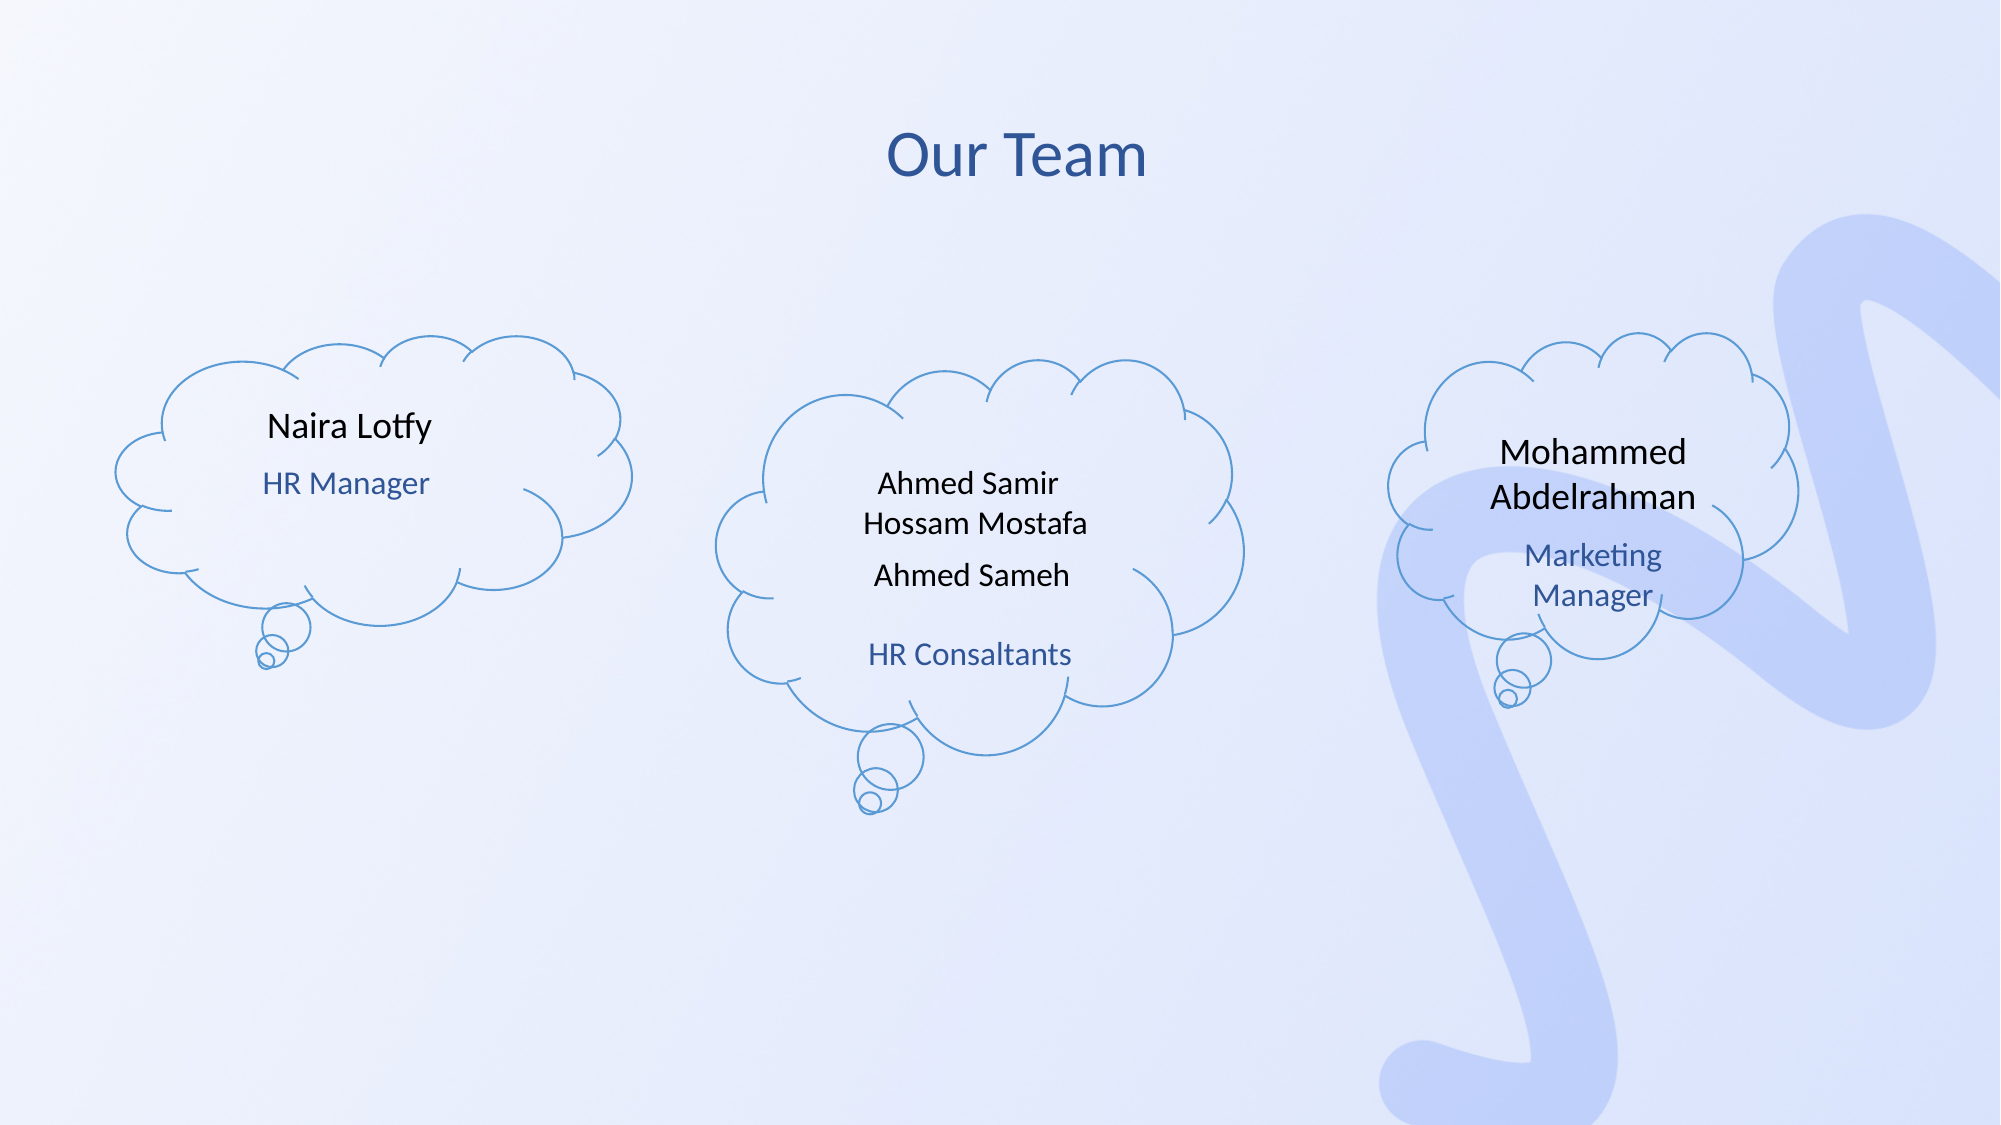

Our Team

Naira Lotfy
Mohammed Abdelrahman
 HR Manager
Ahmed Samir
 Hossam Mostafa
Marketing Manager
Ahmed Sameh
HR Consaltants